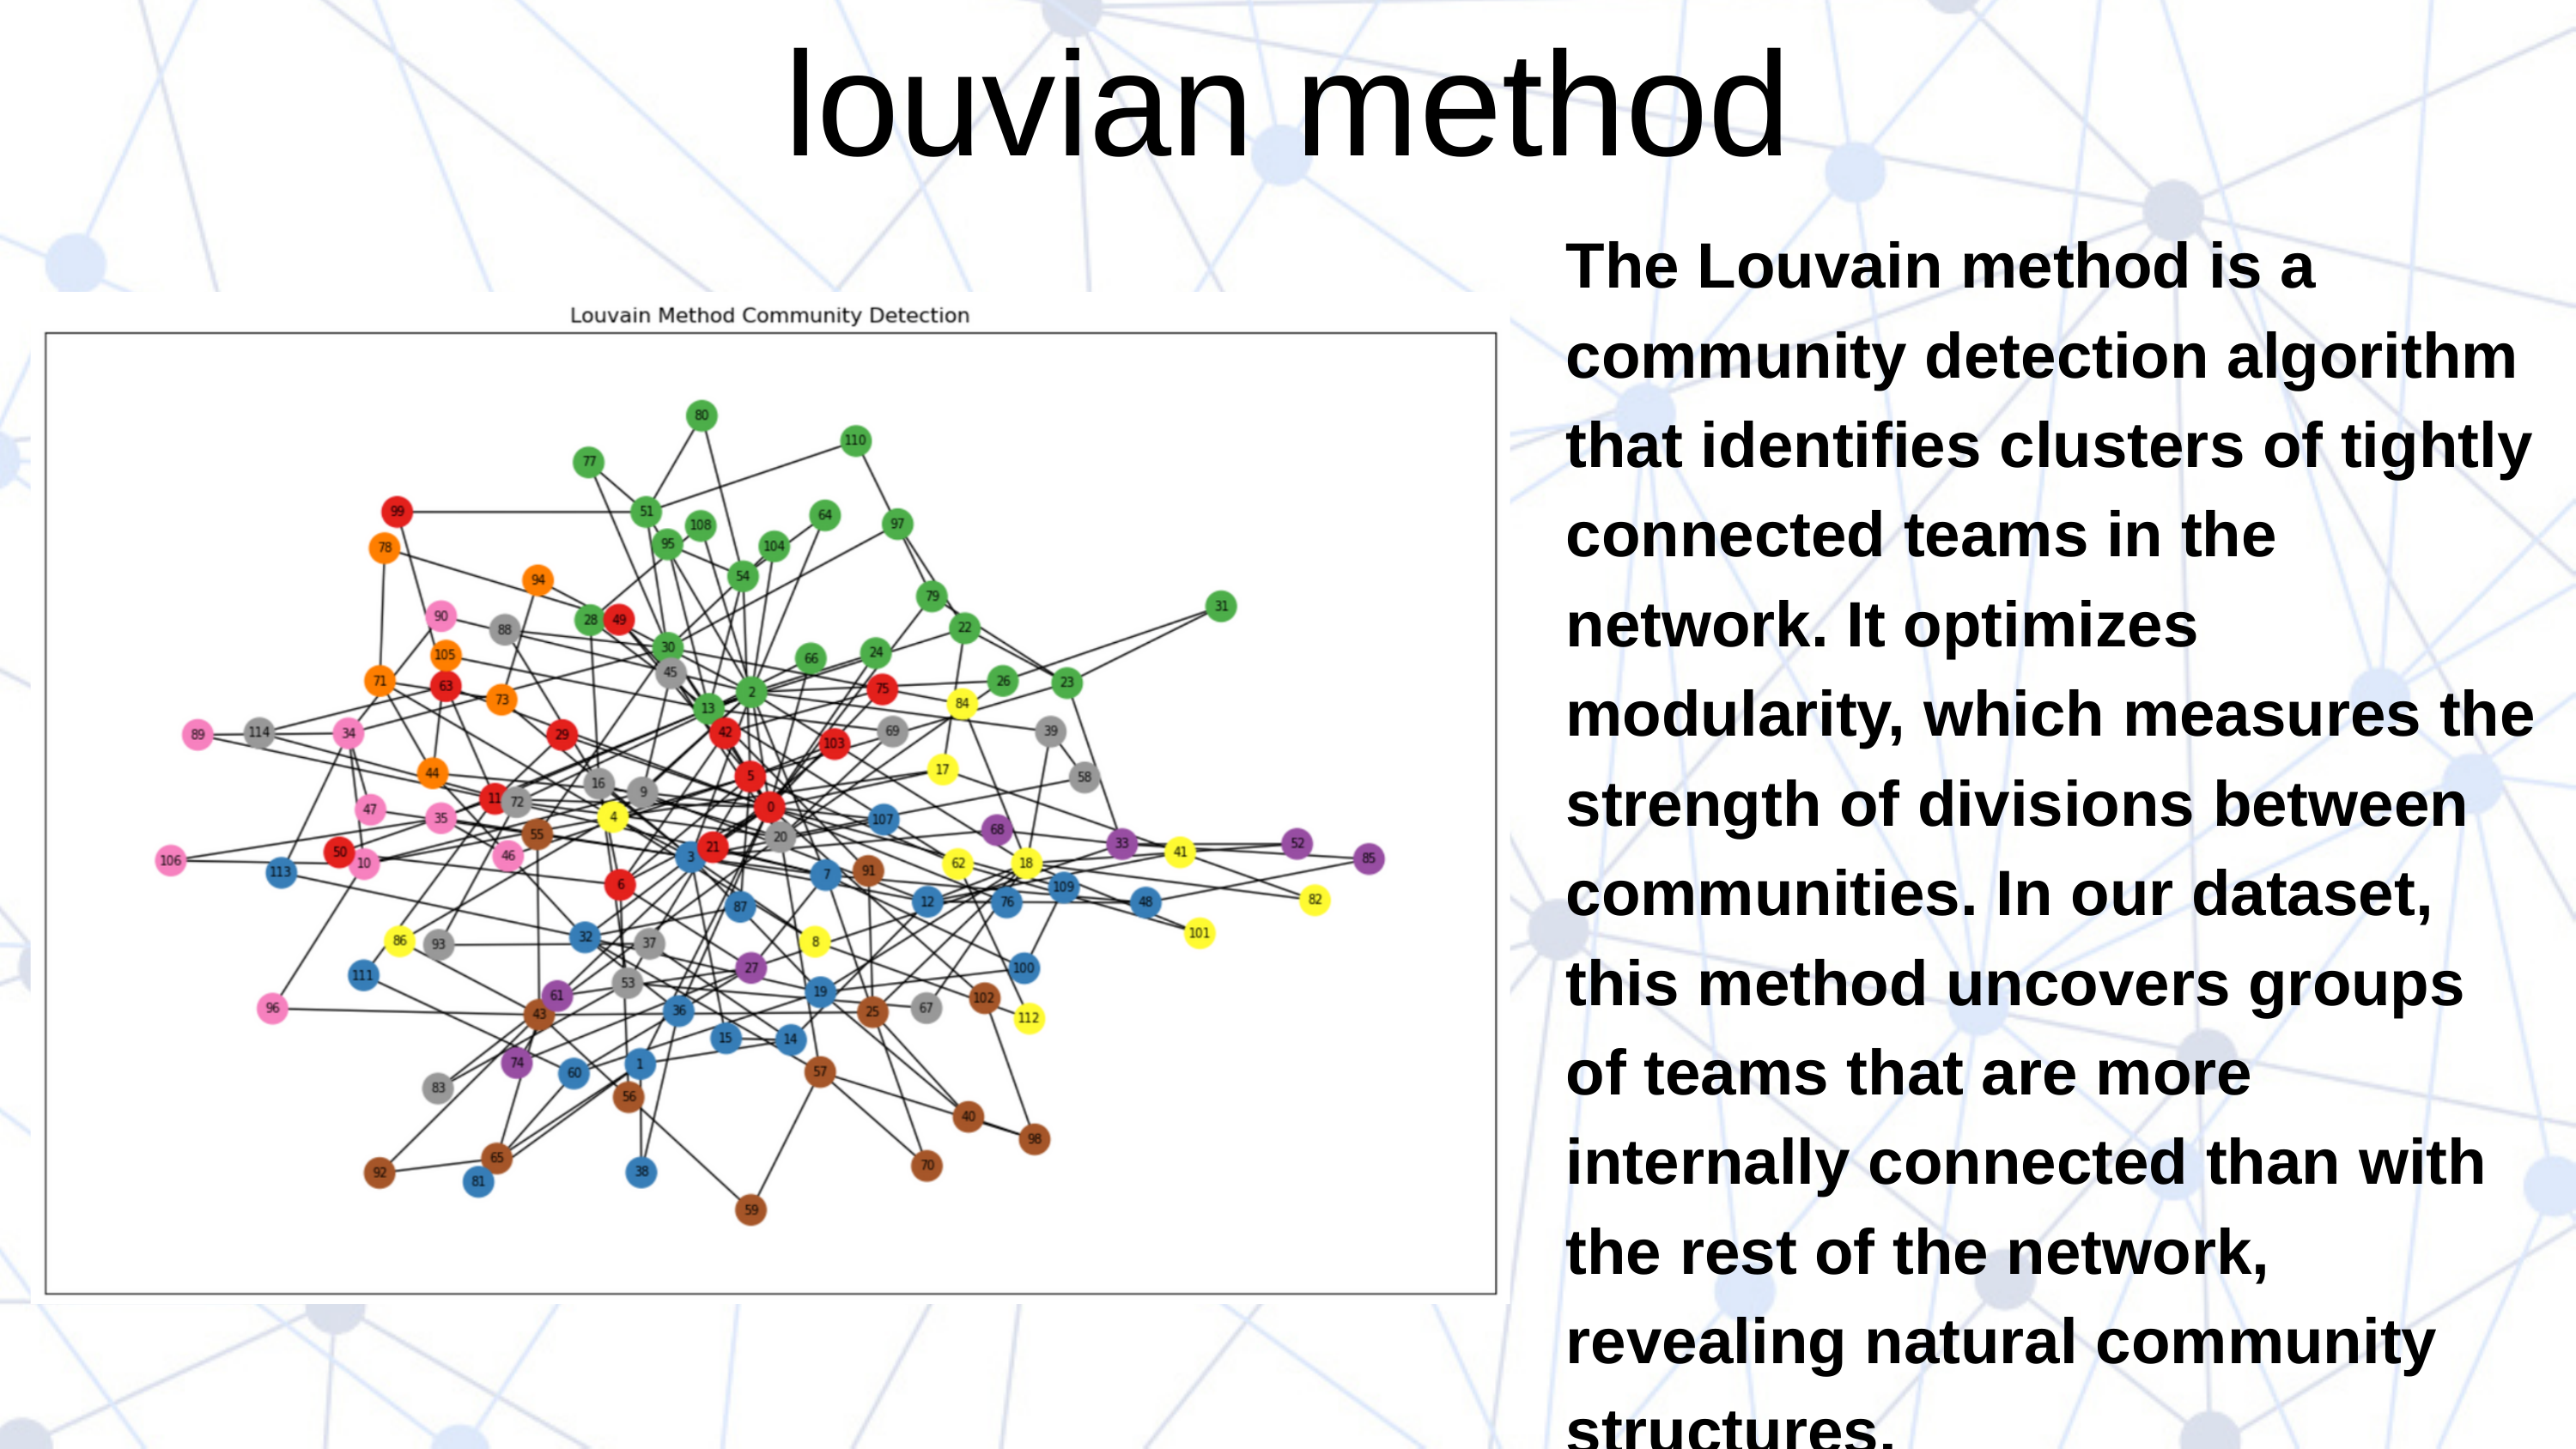

louvian method
The Louvain method is a community detection algorithm that identifies clusters of tightly connected teams in the network. It optimizes modularity, which measures the strength of divisions between communities. In our dataset, this method uncovers groups of teams that are more internally connected than with the rest of the network, revealing natural community structures.